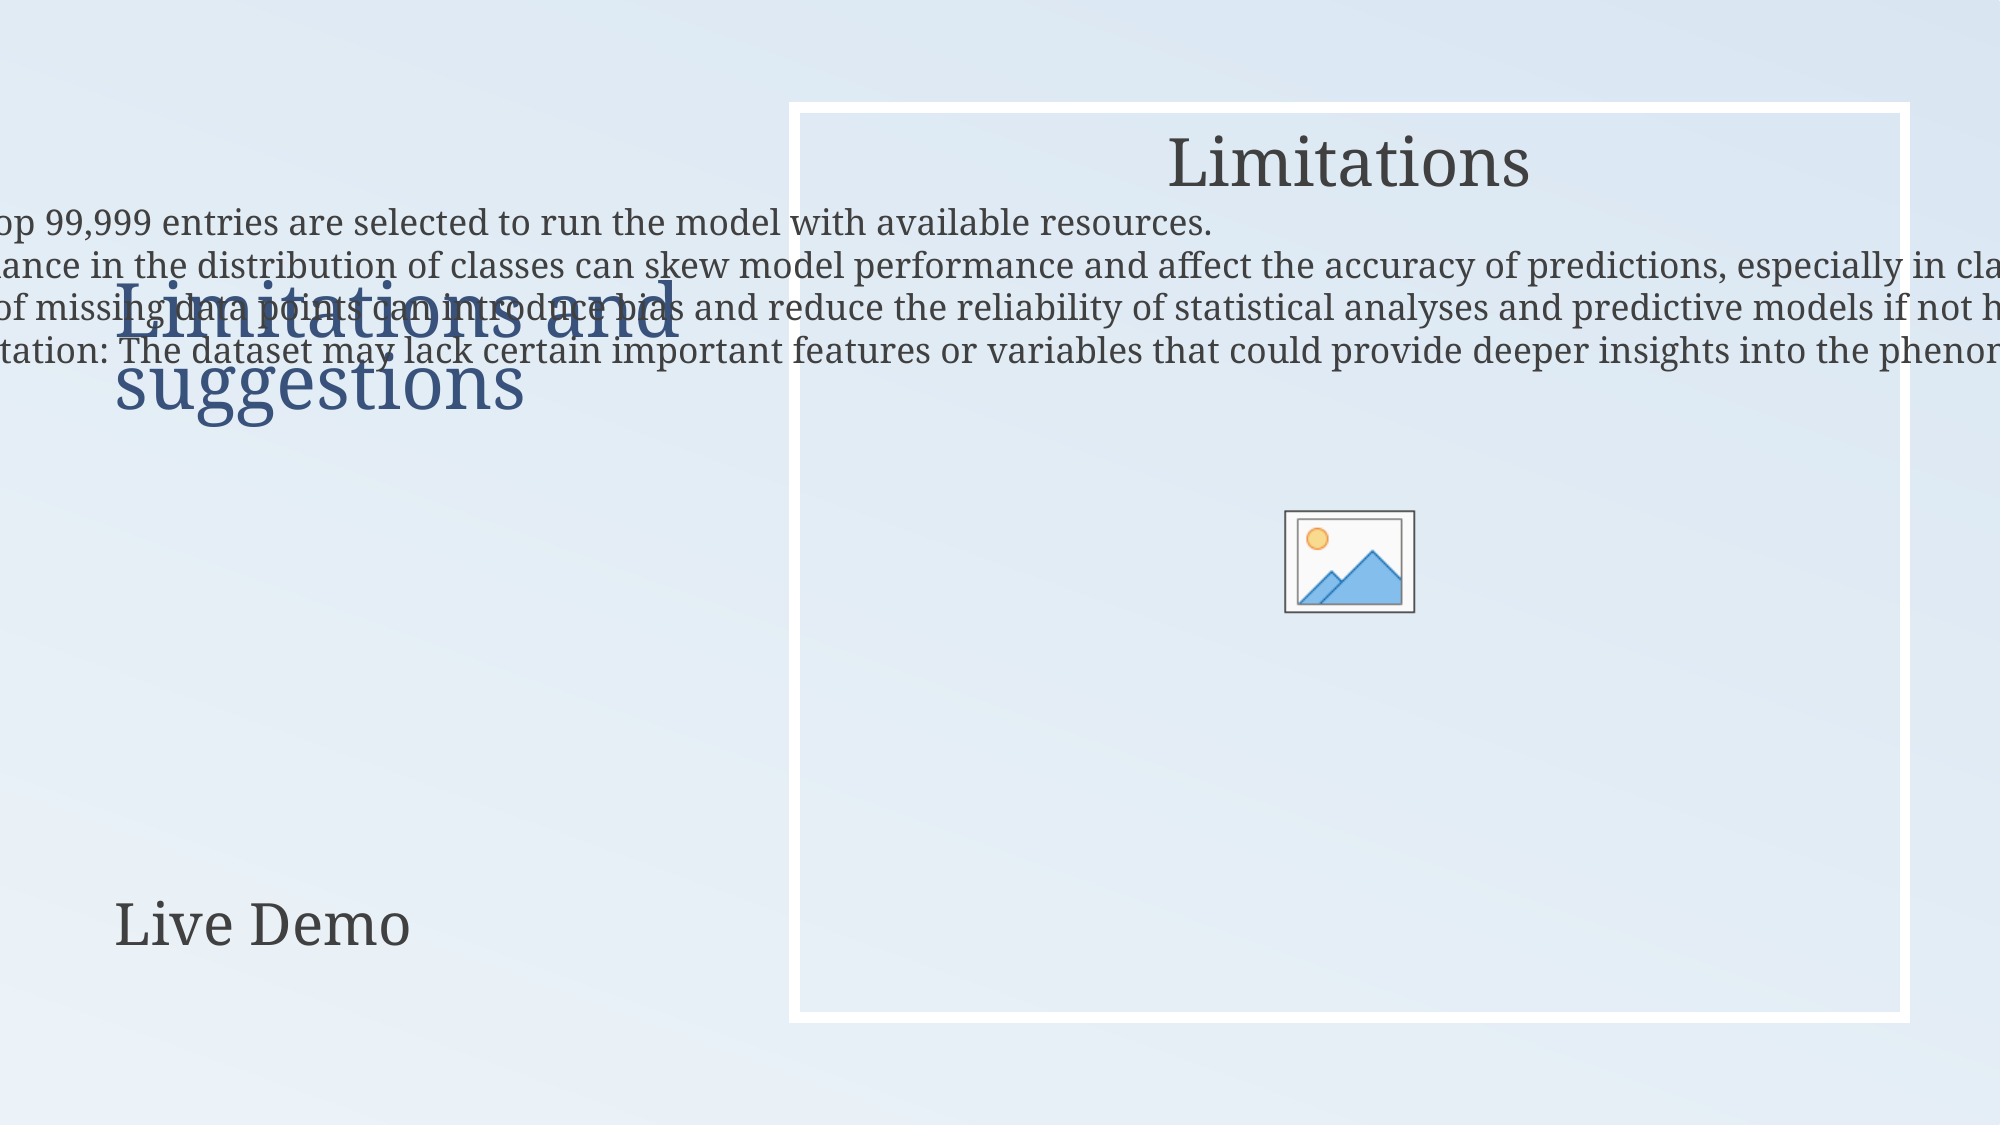

# Limitations and suggestions
Limitations
-Extremely large dataset: Top 99,999 entries are selected to run the model with available resources.
-Imbalanced Classes: Imbalance in the distribution of classes can skew model performance and affect the accuracy of predictions, especially in classification tasks.
- Missing Values: Presence of missing data points can introduce bias and reduce the reliability of statistical analyses and predictive models if not handled properly.
- Limited Feature Representation: The dataset may lack certain important features or variables that could provide deeper insights into the phenomenon under study, limiting the scope of analysis and interpretation.

Live Demo